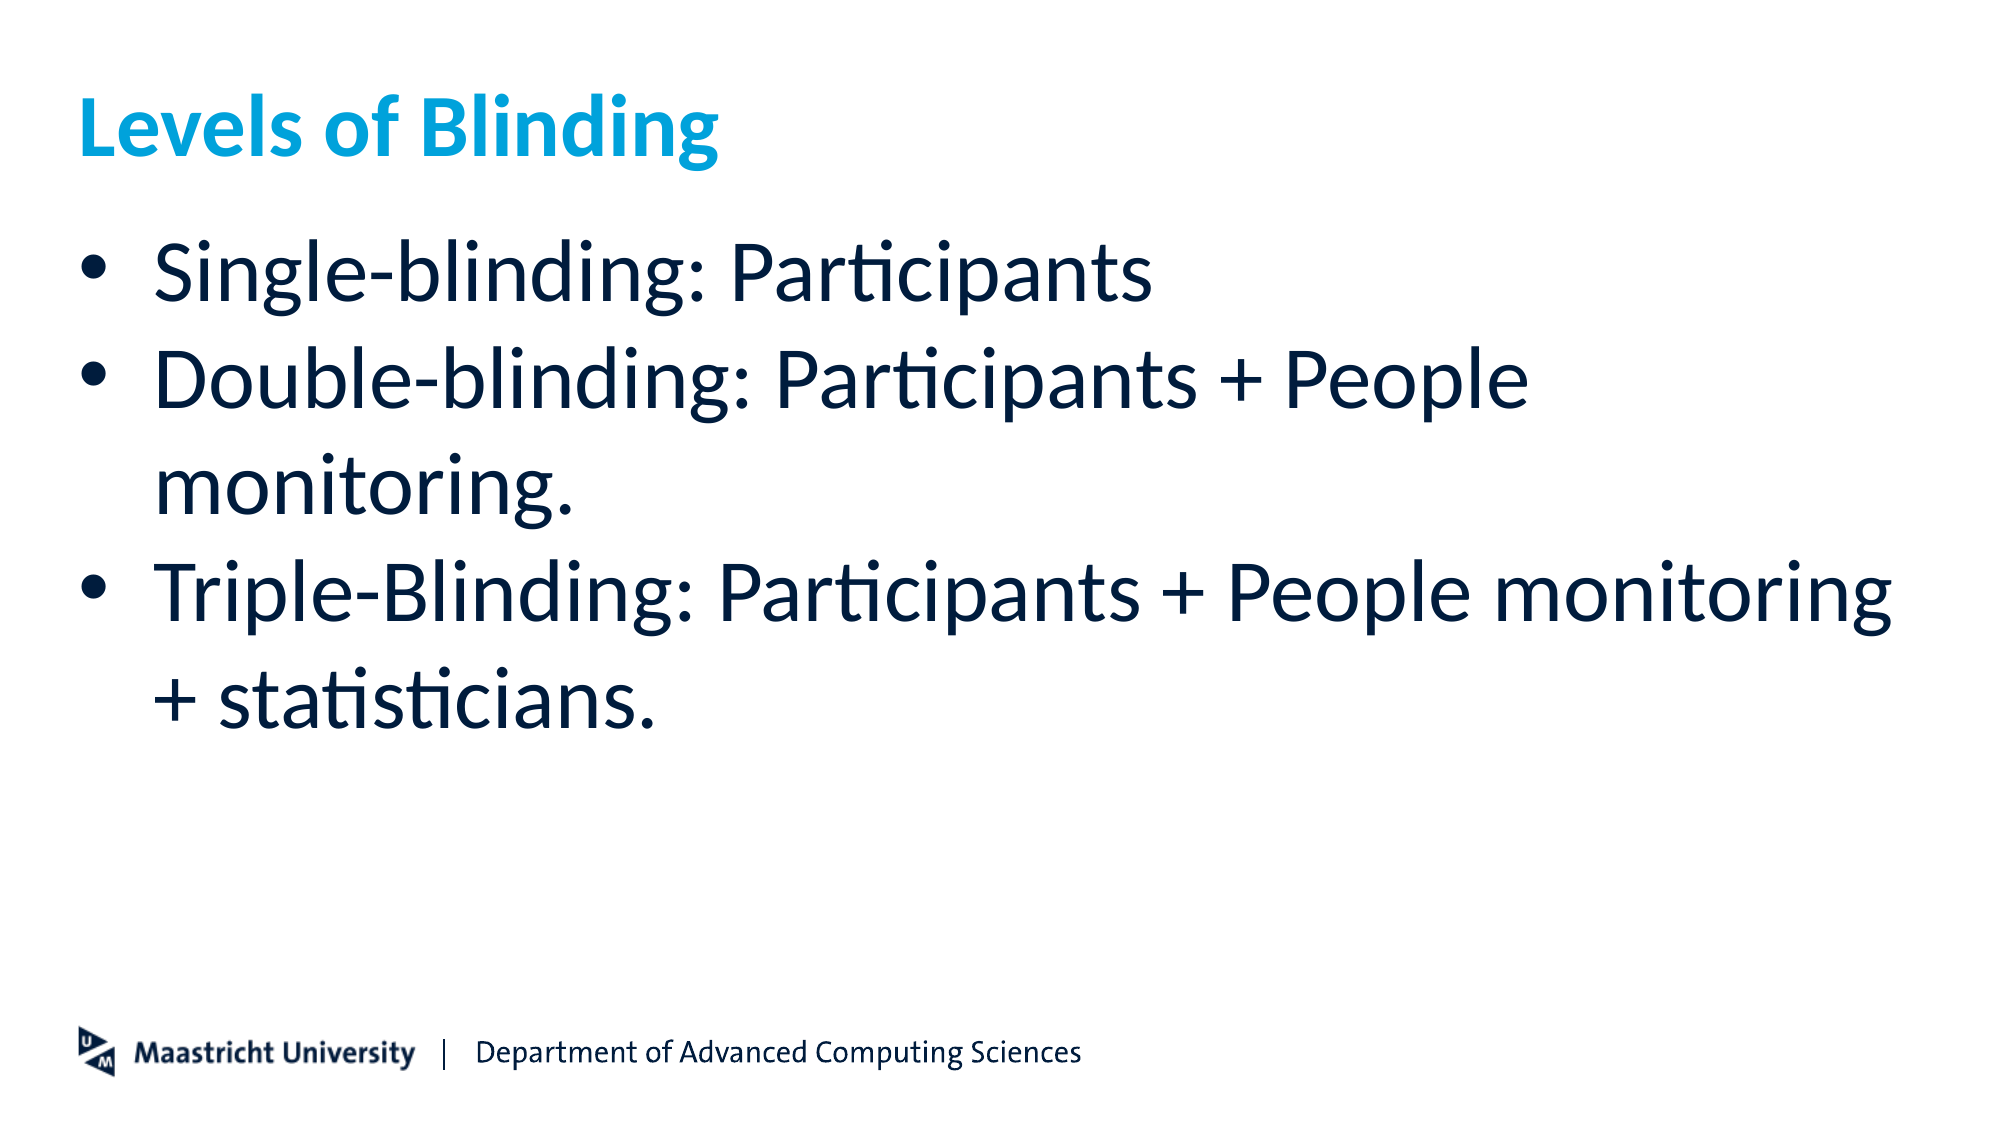

# Levels of Blinding
Single-blinding: Participants
Double-blinding: Participants + People monitoring.
Triple-Blinding: Participants + People monitoring + statisticians.